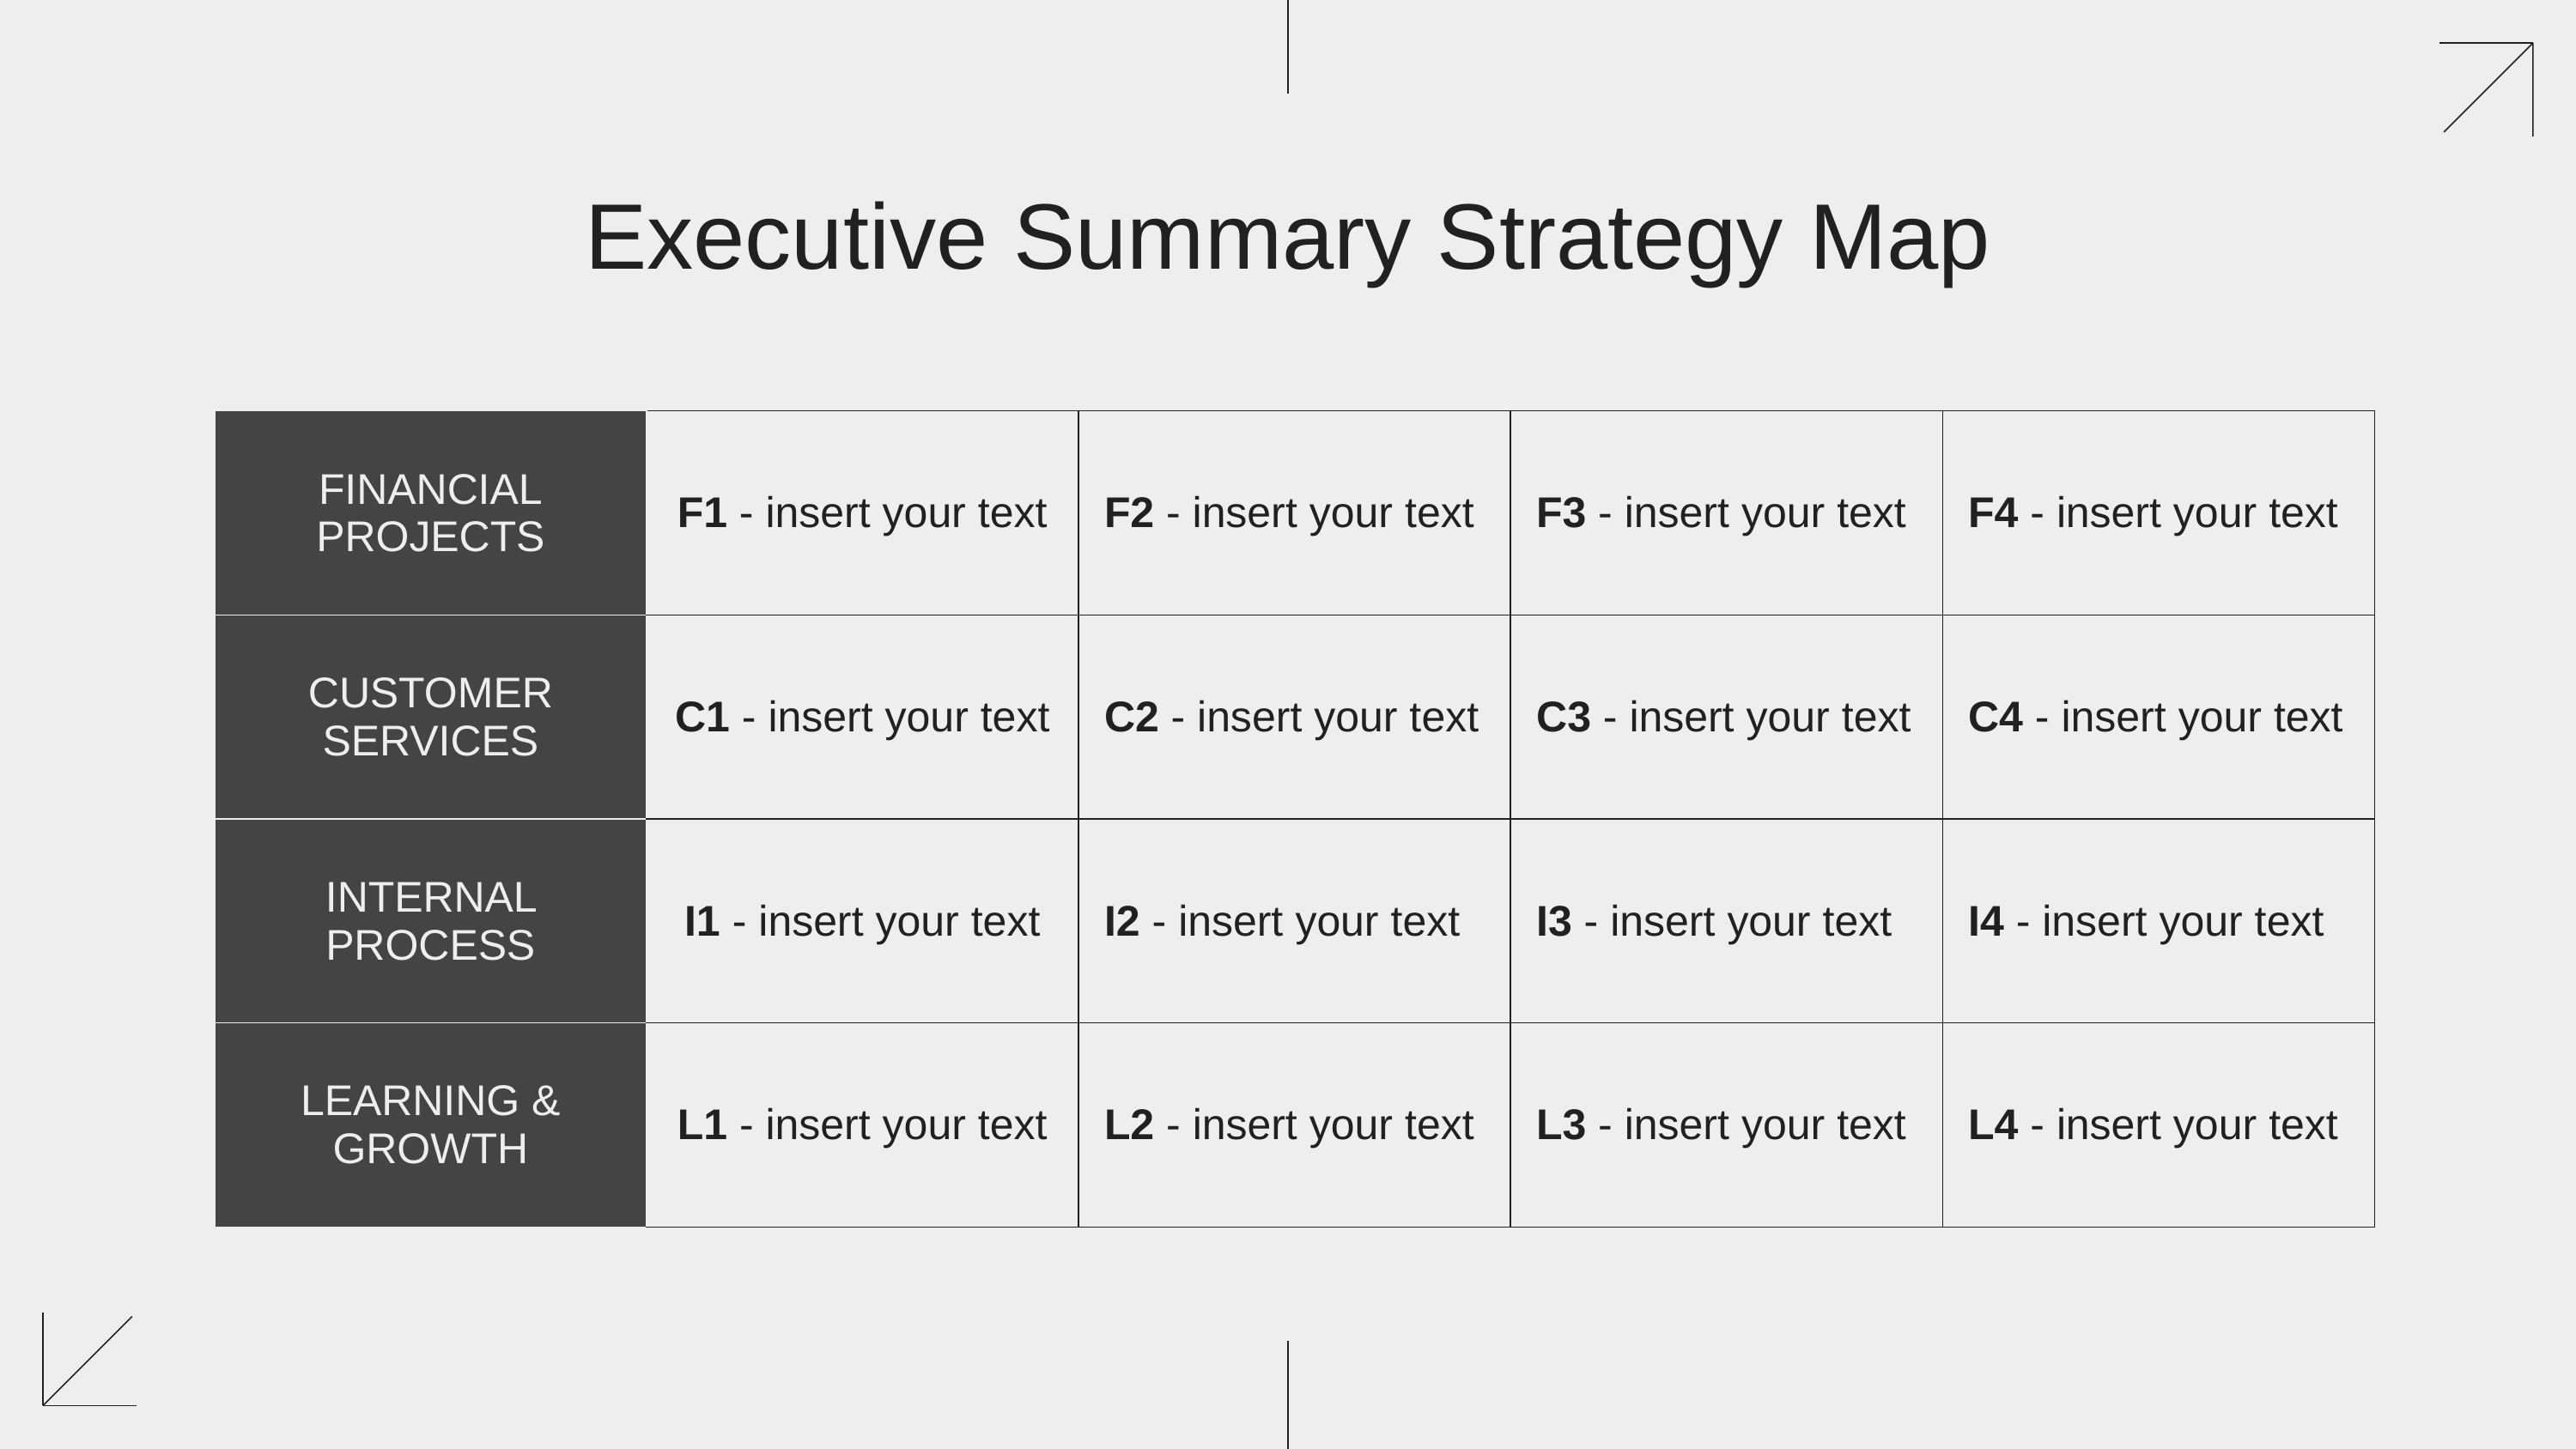

# Executive Summary Strategy Map
| FINANCIAL PROJECTS | F1 - insert your text | F2 - insert your text | F3 - insert your text | F4 - insert your text |
| --- | --- | --- | --- | --- |
| CUSTOMER SERVICES | C1 - insert your text | C2 - insert your text | C3 - insert your text | C4 - insert your text |
| INTERNAL PROCESS | I1 - insert your text | I2 - insert your text | I3 - insert your text | I4 - insert your text |
| LEARNING & GROWTH | L1 - insert your text | L2 - insert your text | L3 - insert your text | L4 - insert your text |